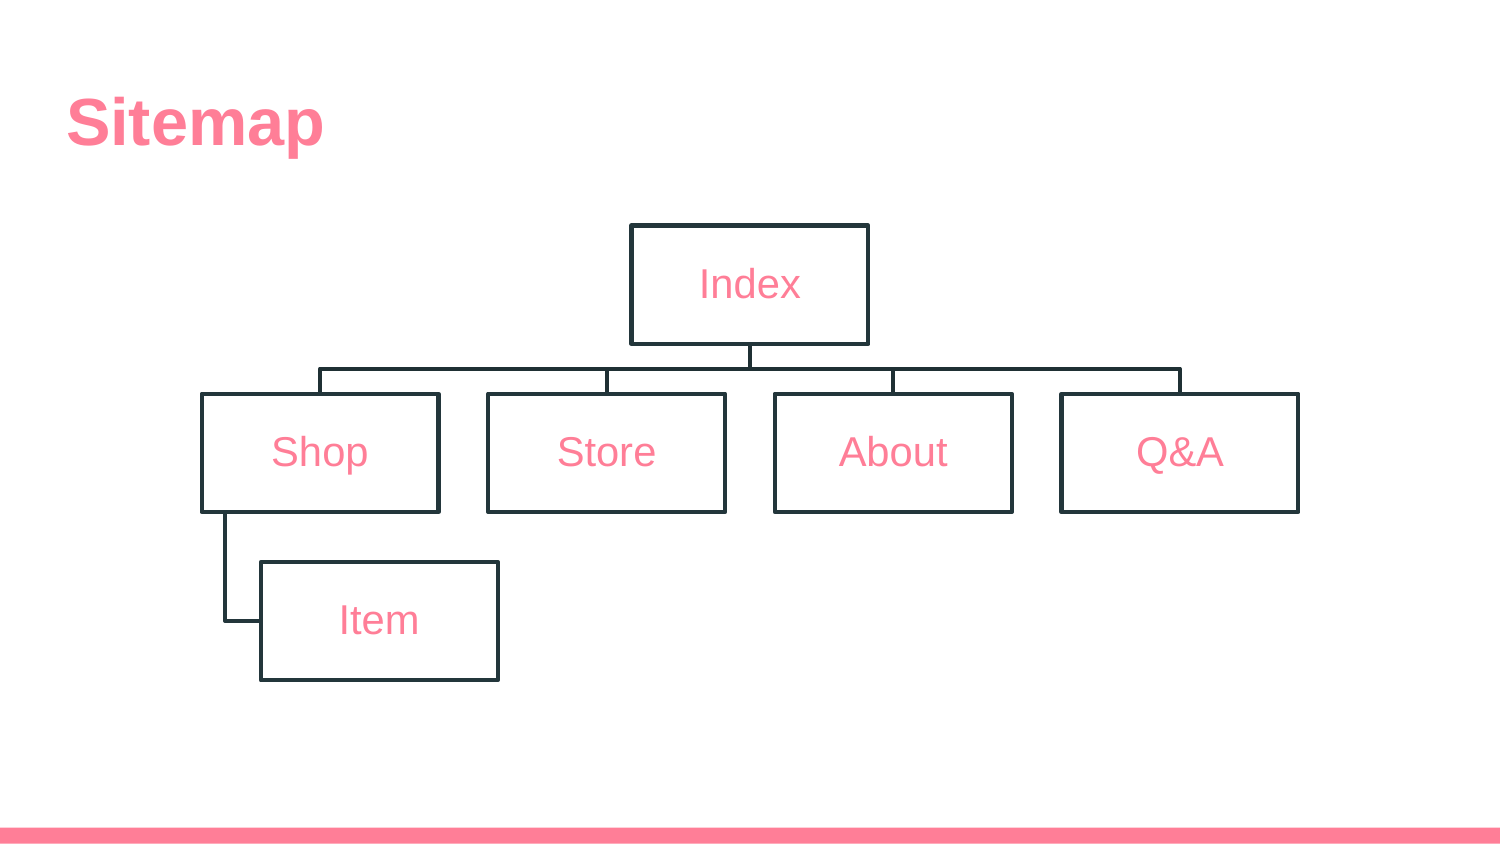

# Sitemap
Index
Shop
Item
Store
About
Q&A